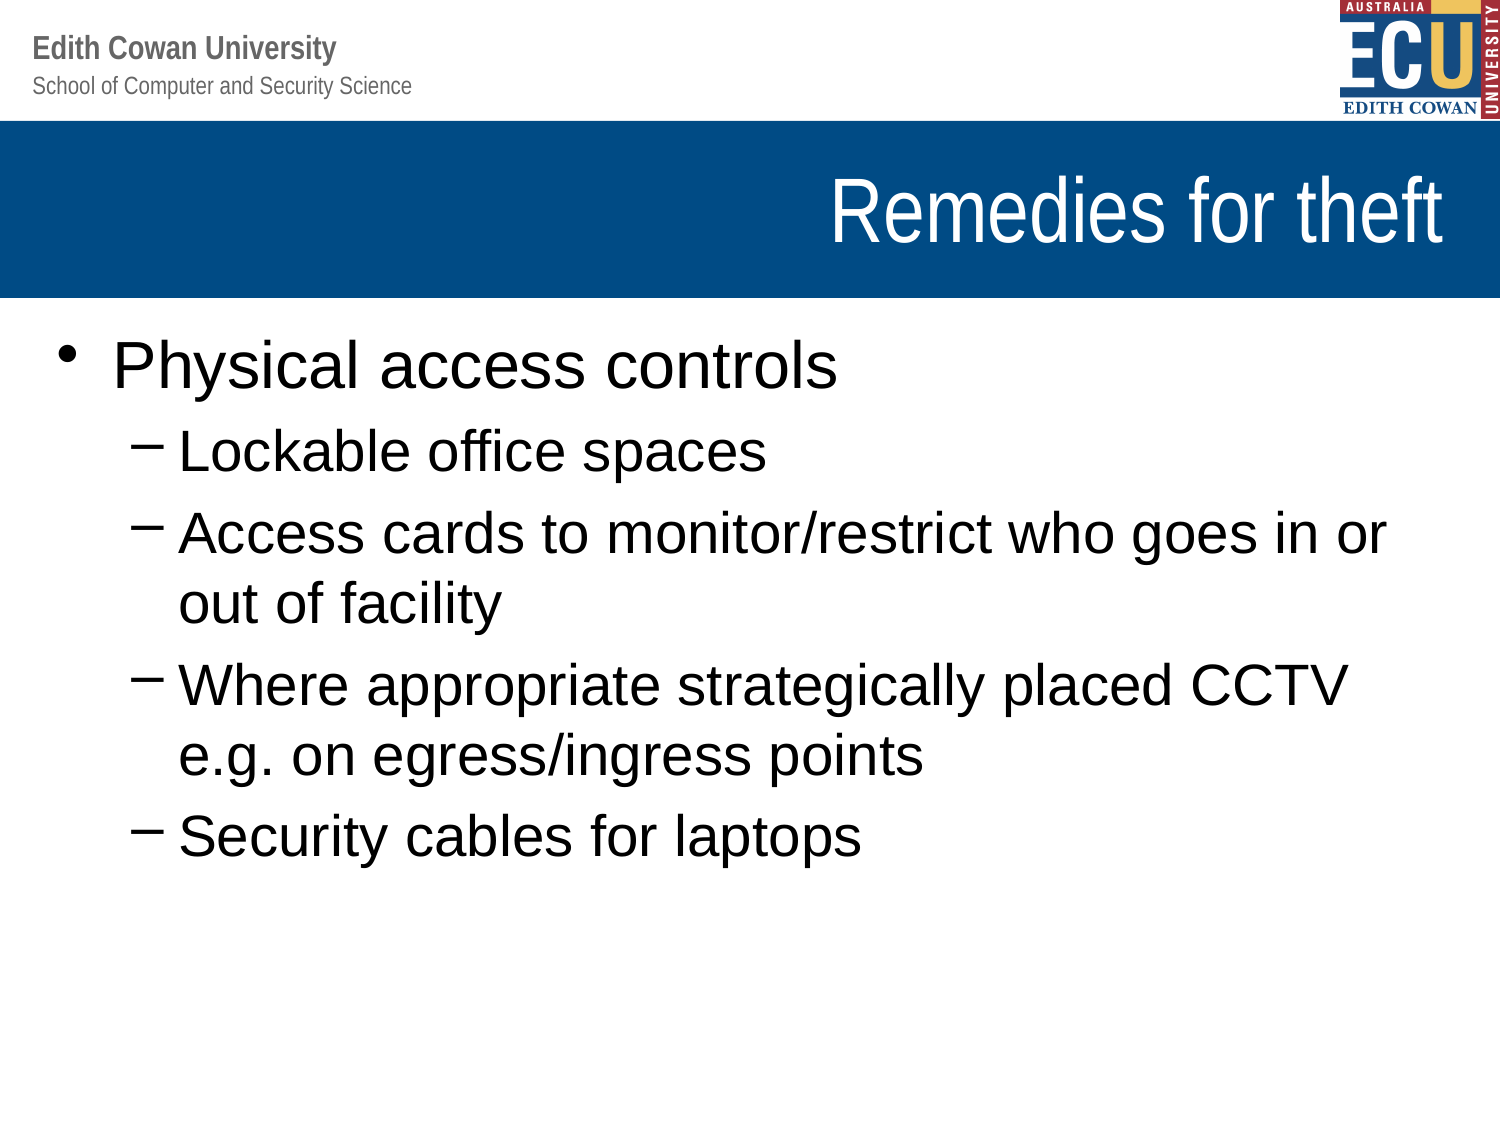

# Remedies for theft
Physical access controls
Lockable office spaces
Access cards to monitor/restrict who goes in or out of facility
Where appropriate strategically placed CCTV e.g. on egress/ingress points
Security cables for laptops